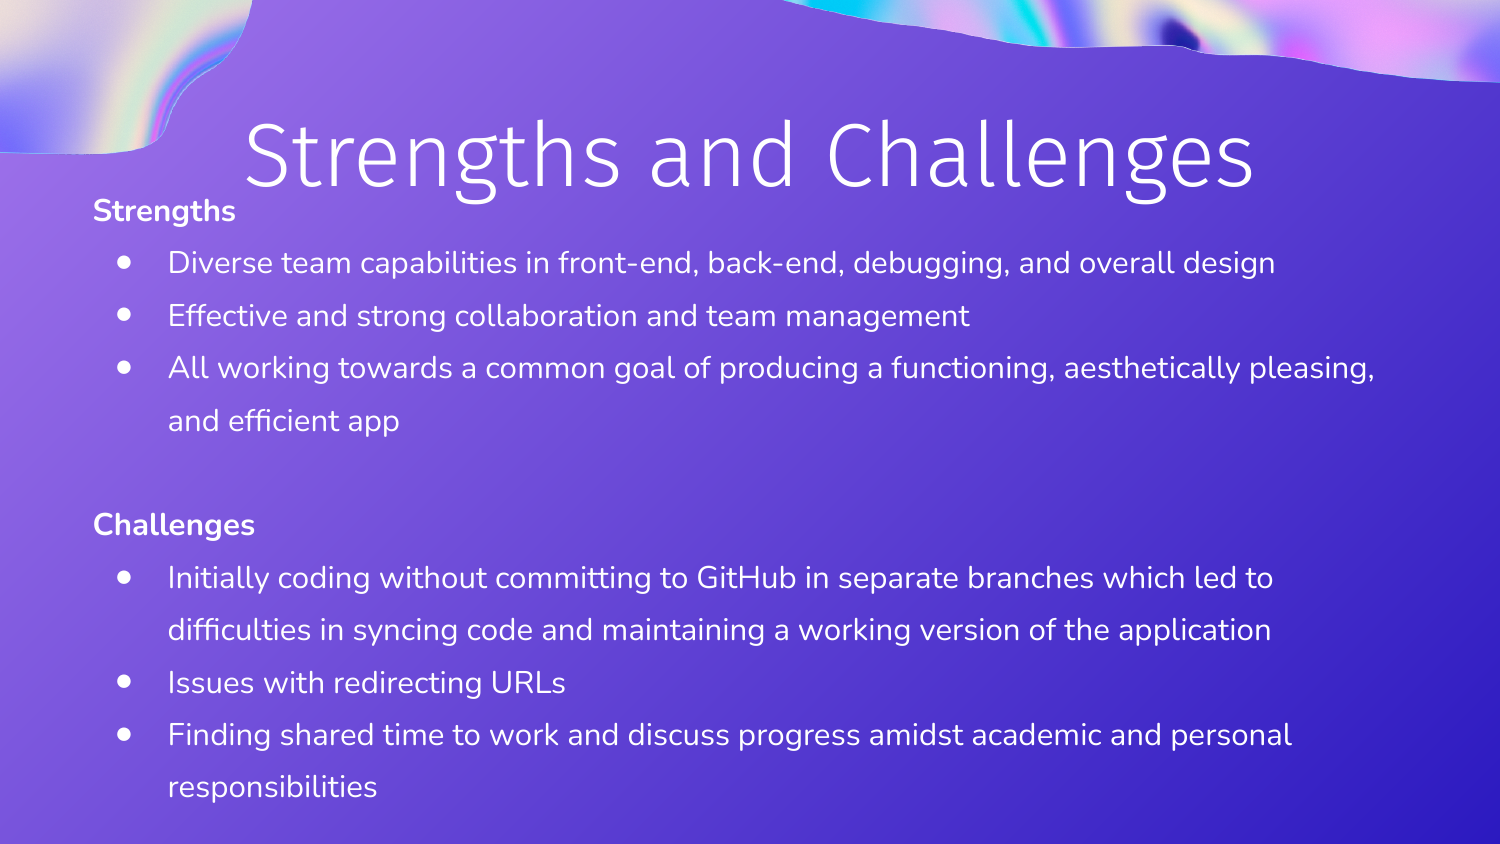

Strengths and Challenges
Strengths
Diverse team capabilities in front-end, back-end, debugging, and overall design
Effective and strong collaboration and team management
All working towards a common goal of producing a functioning, aesthetically pleasing, and efficient app

Challenges
Initially coding without committing to GitHub in separate branches which led to difficulties in syncing code and maintaining a working version of the application
Issues with redirecting URLs
Finding shared time to work and discuss progress amidst academic and personal responsibilities